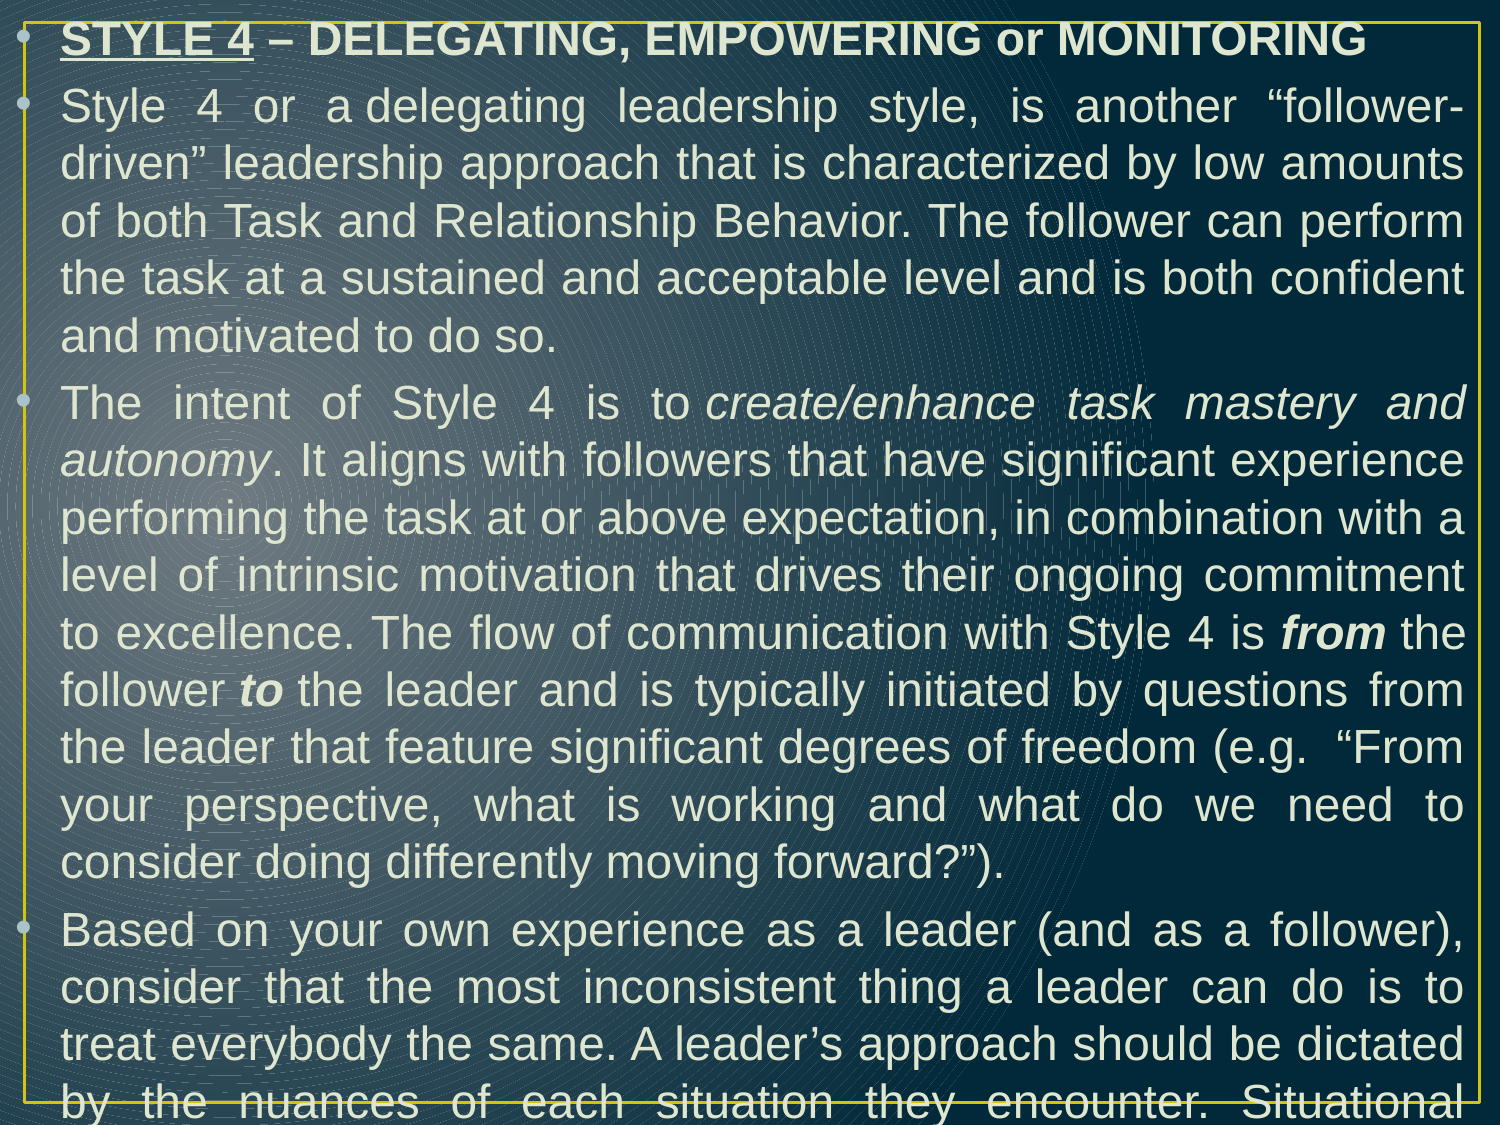

STYLE 4 – DELEGATING, EMPOWERING or MONITORING
Style 4 or a delegating leadership style, is another “follower-driven” leadership approach that is characterized by low amounts of both Task and Relationship Behavior. The follower can perform the task at a sustained and acceptable level and is both confident and motivated to do so.
The intent of Style 4 is to create/enhance task mastery and autonomy. It aligns with followers that have significant experience performing the task at or above expectation, in combination with a level of intrinsic motivation that drives their ongoing commitment to excellence. The flow of communication with Style 4 is from the follower to the leader and is typically initiated by questions from the leader that feature significant degrees of freedom (e.g.  “From your perspective, what is working and what do we need to consider doing differently moving forward?”).
Based on your own experience as a leader (and as a follower), consider that the most inconsistent thing a leader can do is to treat everybody the same. A leader’s approach should be dictated by the nuances of each situation they encounter. Situational Leadership is a practical, repeatable model that helps leaders do just that!